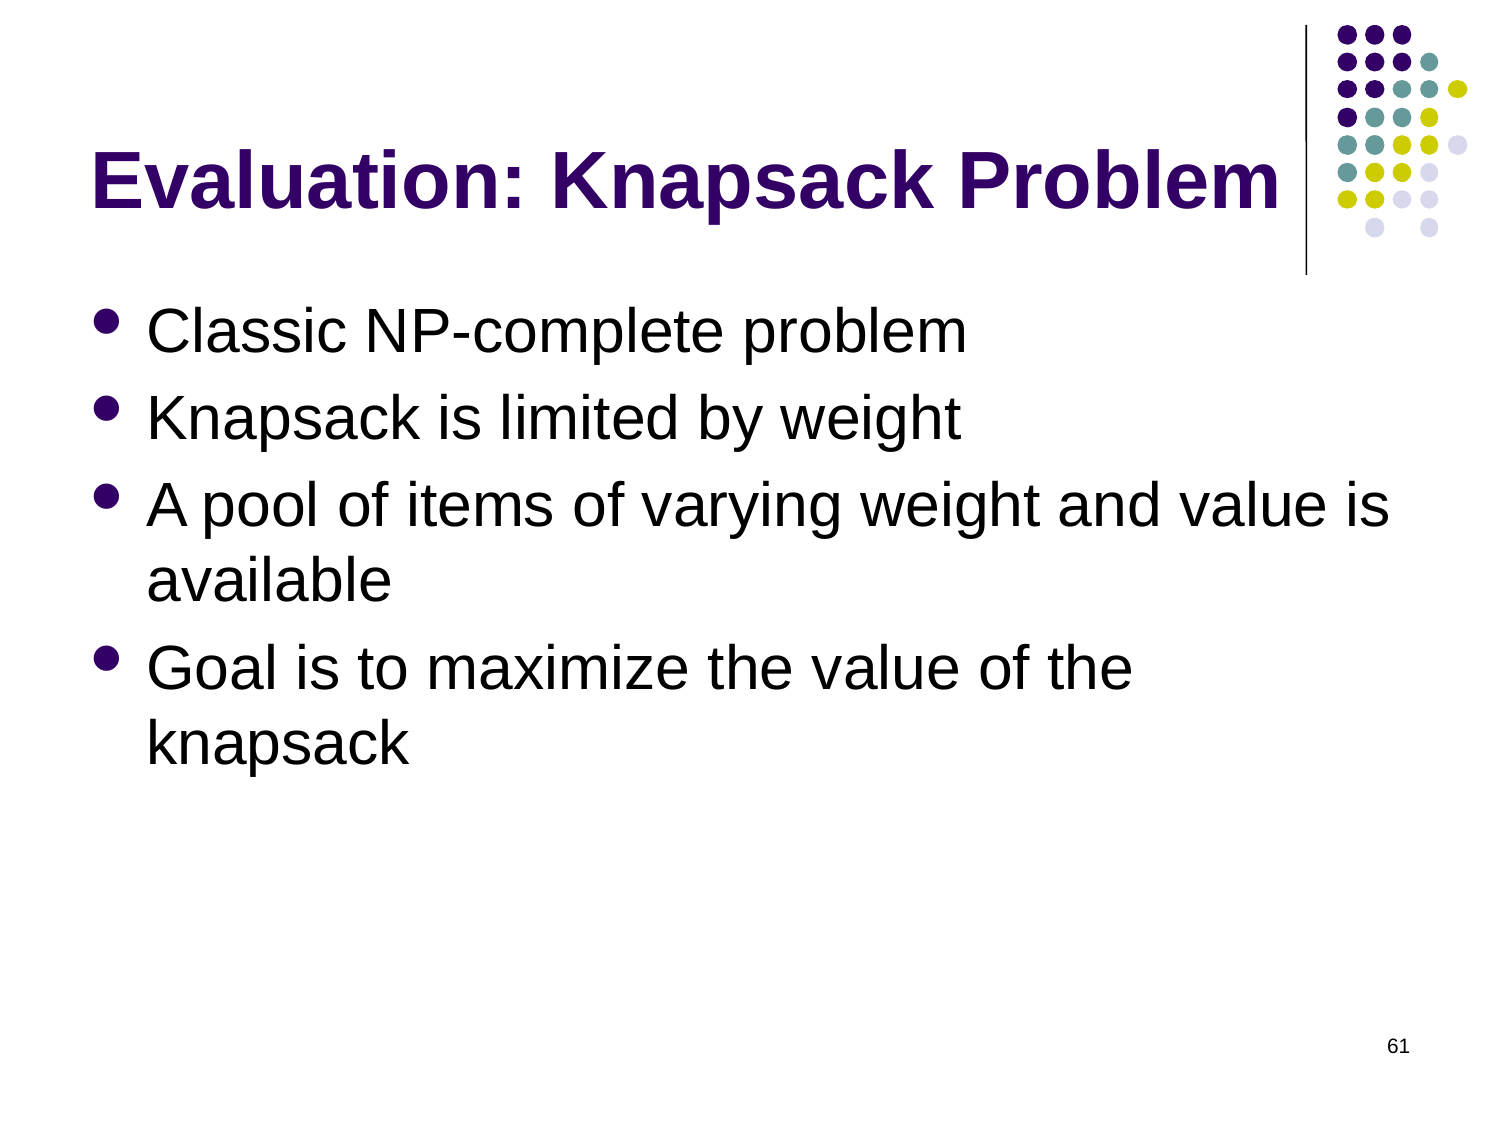

# Evaluation: Knapsack Problem
Classic NP-complete problem
Knapsack is limited by weight
A pool of items of varying weight and value is available
Goal is to maximize the value of the knapsack
61